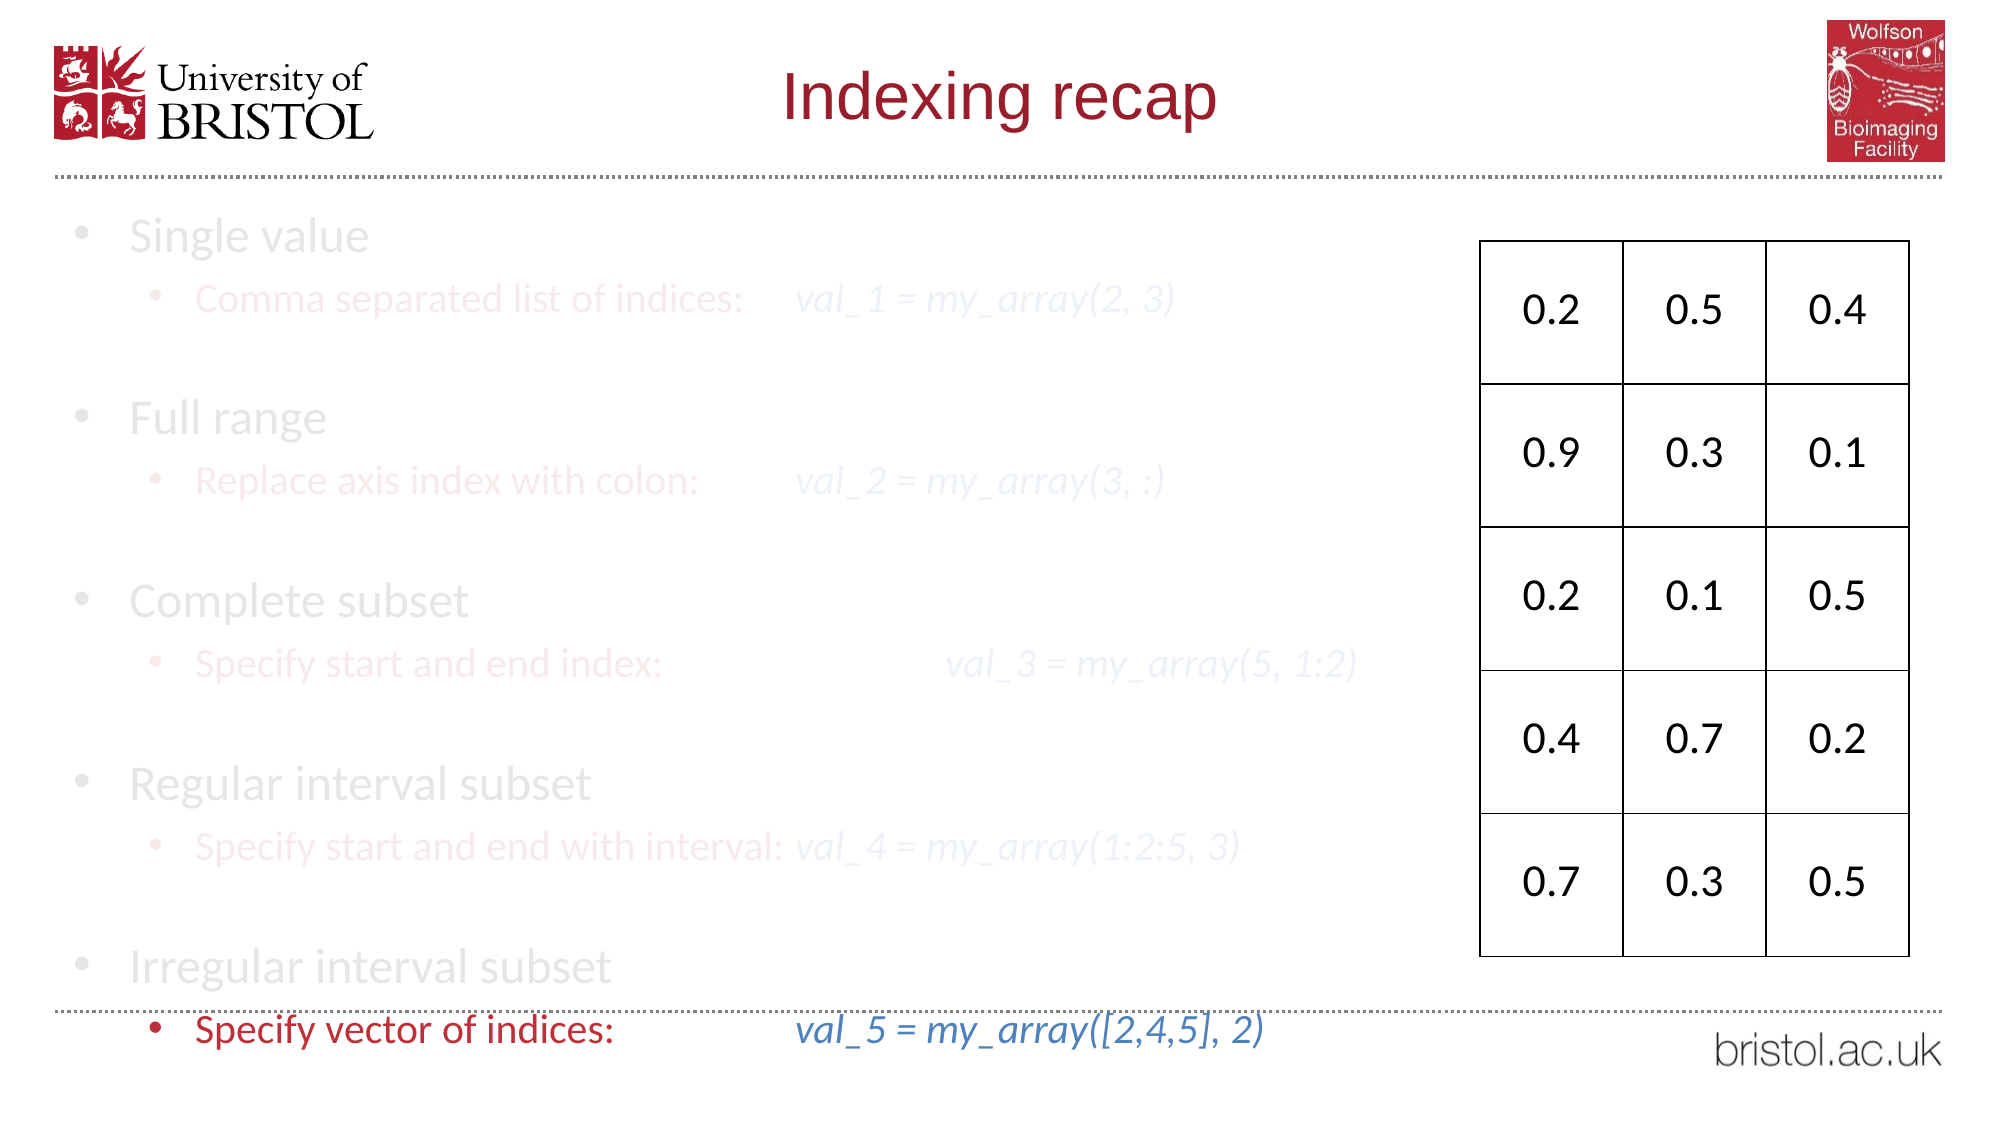

# Indexing recap

Single value
Comma separated list of indices:	val_1 = my_array(2, 3)

Full range
Replace axis index with colon:	val_2 = my_array(3, :)

Complete subset
Specify start and end index:		val_3 = my_array(5, 1:2)

Regular interval subset
Specify start and end with interval:	val_4 = my_array(1:2:5, 3)

Irregular interval subset
Specify vector of indices:		val_5 = my_array([2,4,5], 2)
| 0.2 | 0.5 | 0.4 |
| --- | --- | --- |
| 0.9 | 0.3 | 0.1 |
| 0.2 | 0.1 | 0.5 |
| 0.4 | 0.7 | 0.2 |
| 0.7 | 0.3 | 0.5 |